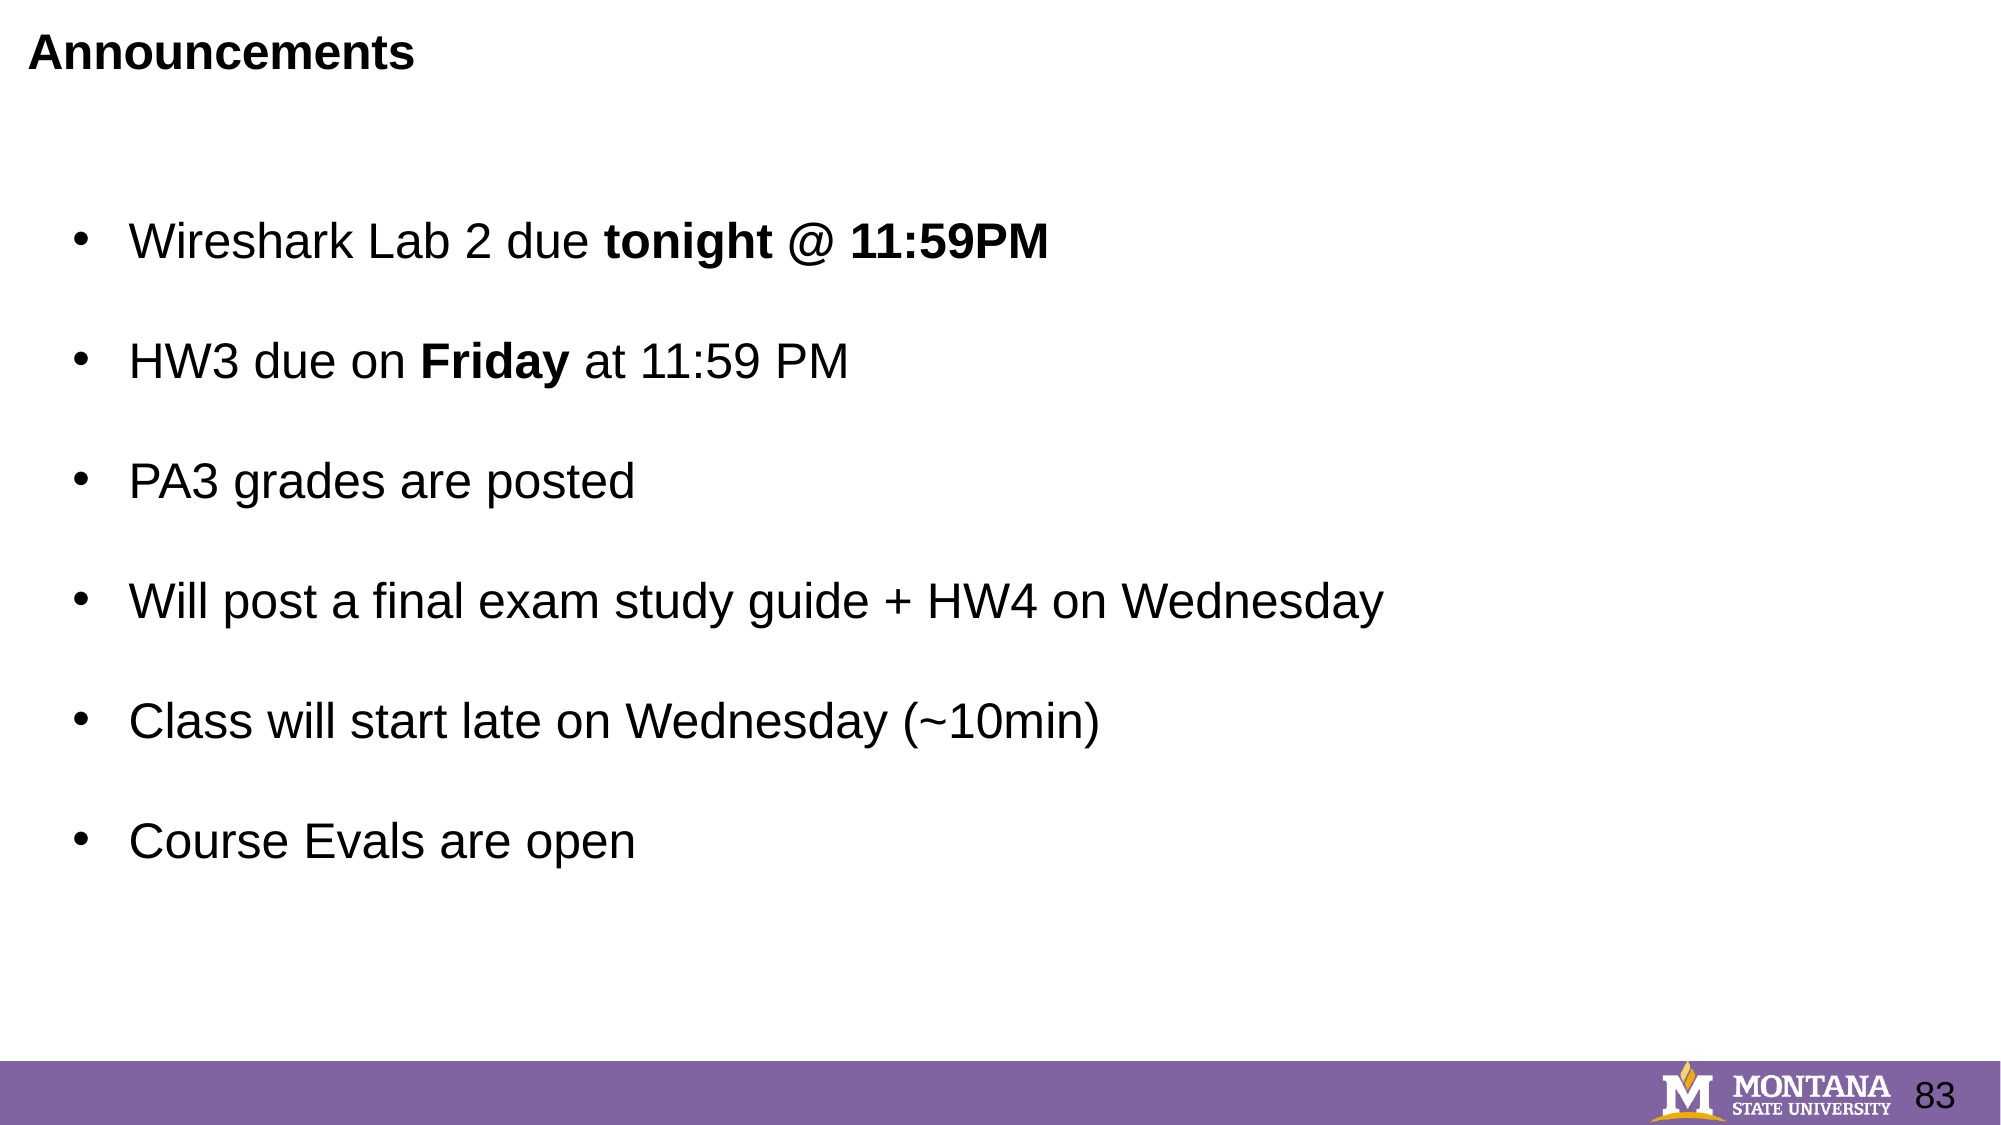

Announcements
Wireshark Lab 2 due tonight @ 11:59PM

HW3 due on Friday at 11:59 PM

PA3 grades are posted

Will post a final exam study guide + HW4 on Wednesday

Class will start late on Wednesday (~10min)

Course Evals are open

83